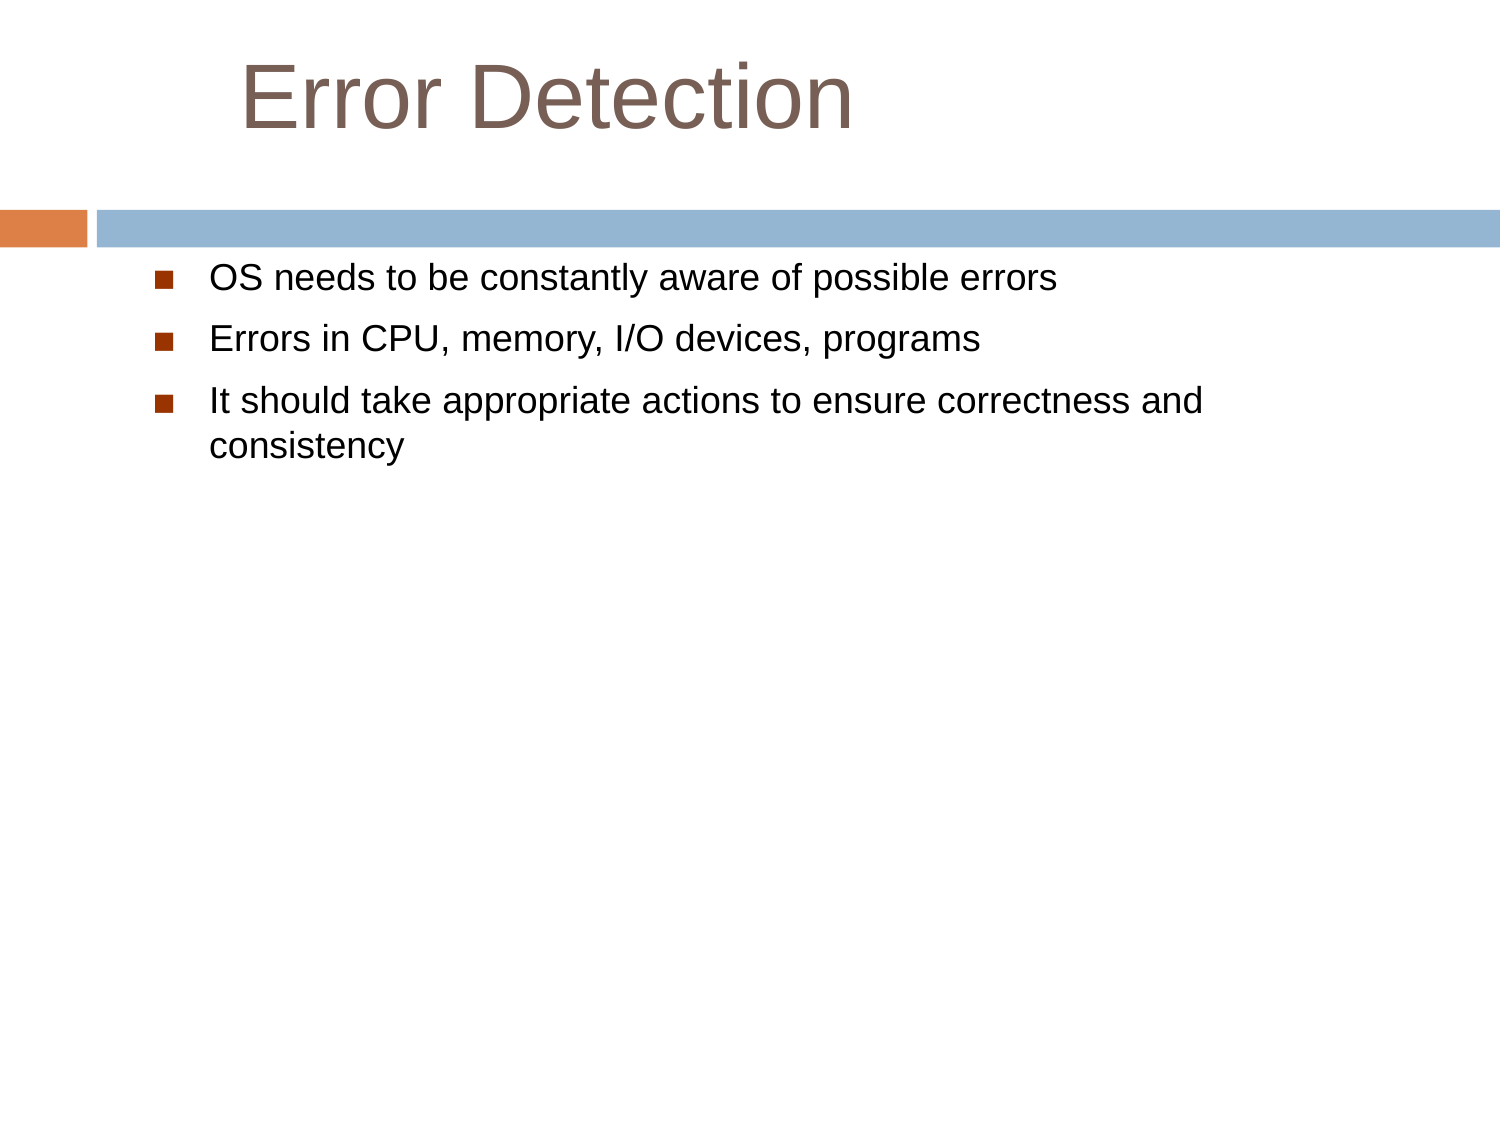

# Error Detection
OS needs to be constantly aware of possible errors
Errors in CPU, memory, I/O devices, programs
It should take appropriate actions to ensure correctness and consistency